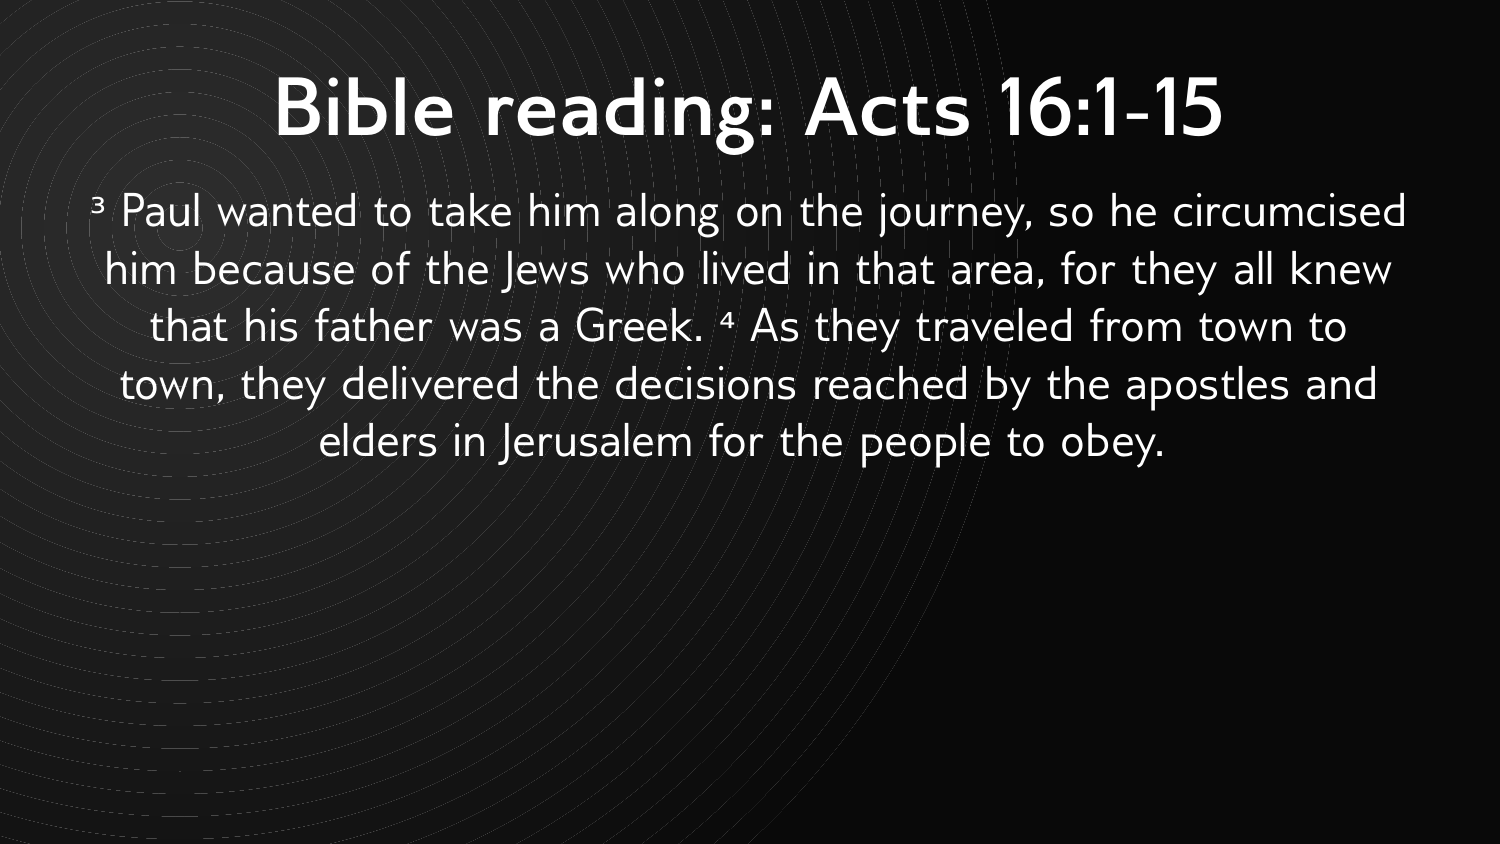

Bible reading: Acts 16:1-15
³ Paul wanted to take him along on the journey, so he circumcised him because of the Jews who lived in that area, for they all knew that his father was a Greek. ⁴ As they traveled from town to town, they delivered the decisions reached by the apostles and elders in Jerusalem for the people to obey.